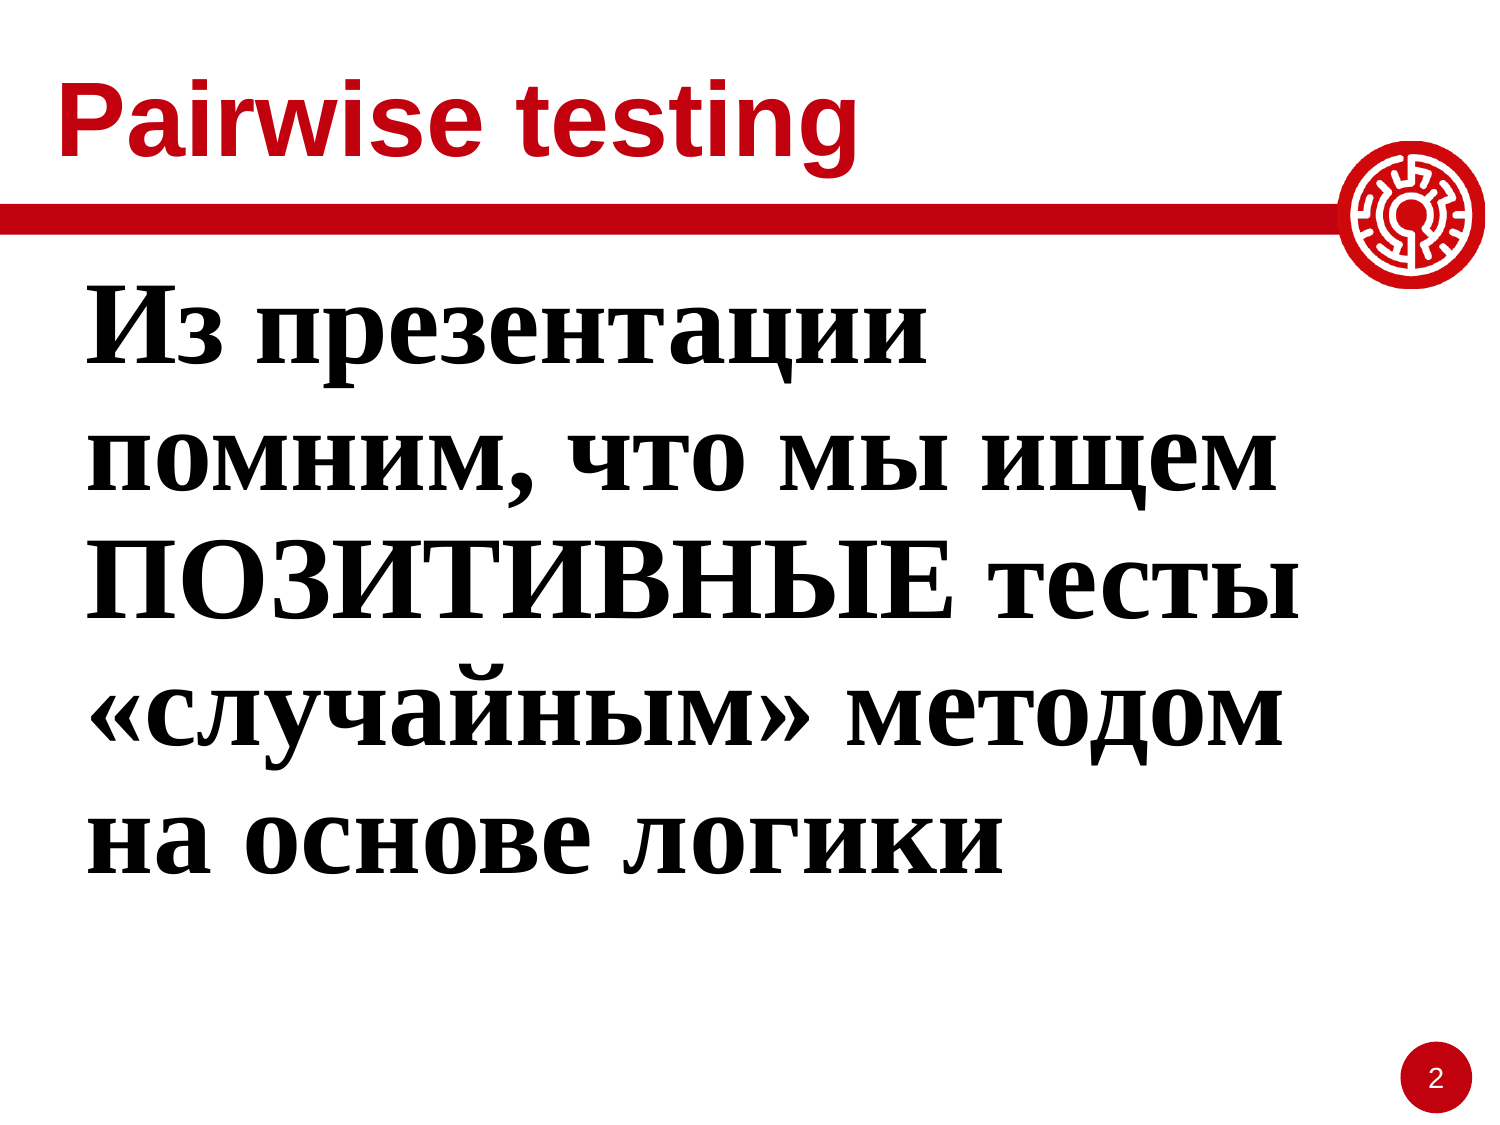

# Pairwise testing
Из презентации помним, что мы ищем ПОЗИТИВНЫЕ тесты «случайным» методом на основе логики
2